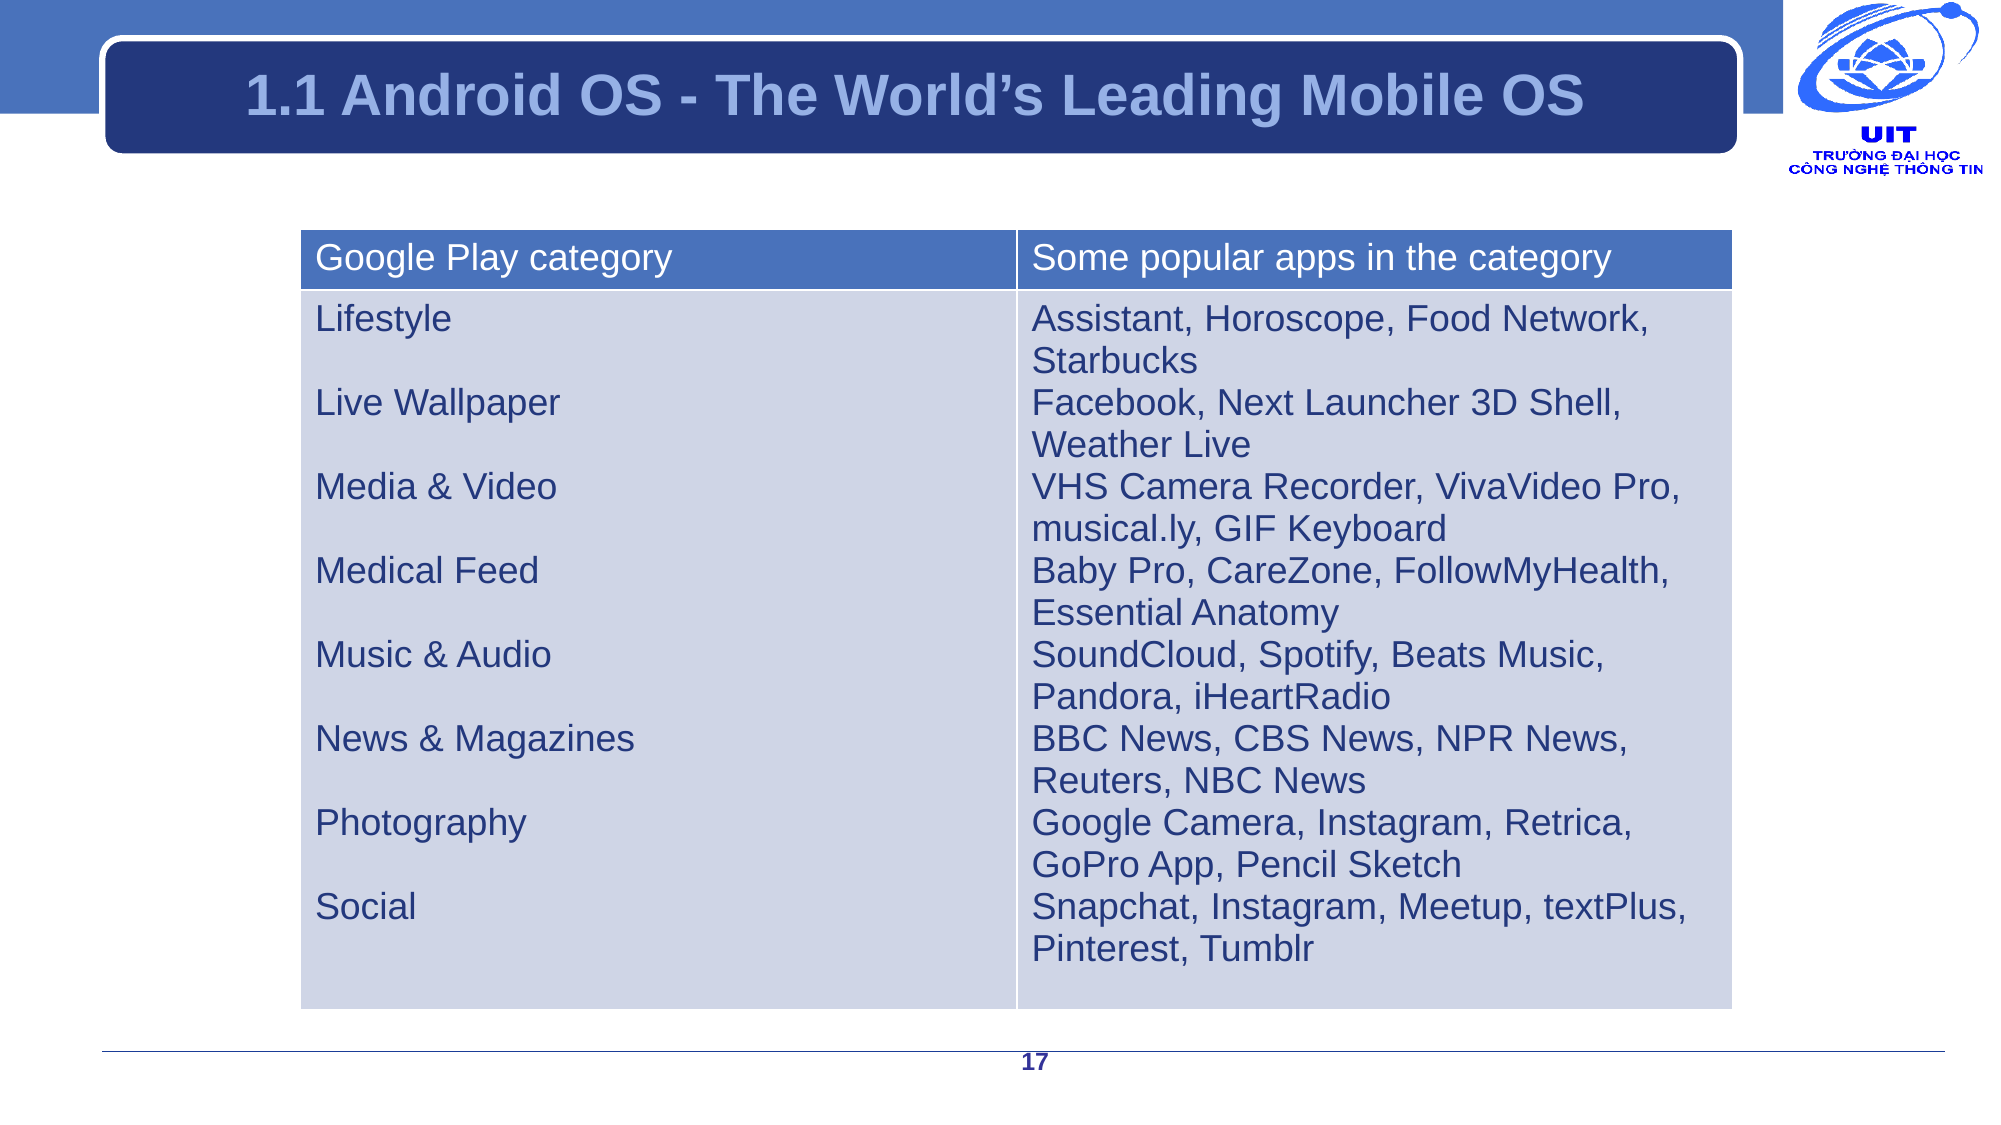

# 1.1 Android OS - The World’s Leading Mobile OS

| Google Play category | Some popular apps in the category |
| --- | --- |
| Lifestyle Live Wallpaper Media & Video Medical Feed Music & Audio News & Magazines Photography Social | Assistant, Horoscope, Food Network, Starbucks Facebook, Next Launcher 3D Shell, Weather Live VHS Camera Recorder, VivaVideo Pro, musical.ly, GIF Keyboard Baby Pro, CareZone, FollowMyHealth, Essential Anatomy SoundCloud, Spotify, Beats Music, Pandora, iHeartRadio BBC News, CBS News, NPR News, Reuters, NBC News Google Camera, Instagram, Retrica, GoPro App, Pencil Sketch Snapchat, Instagram, Meetup, textPlus, Pinterest, Tumblr |
17